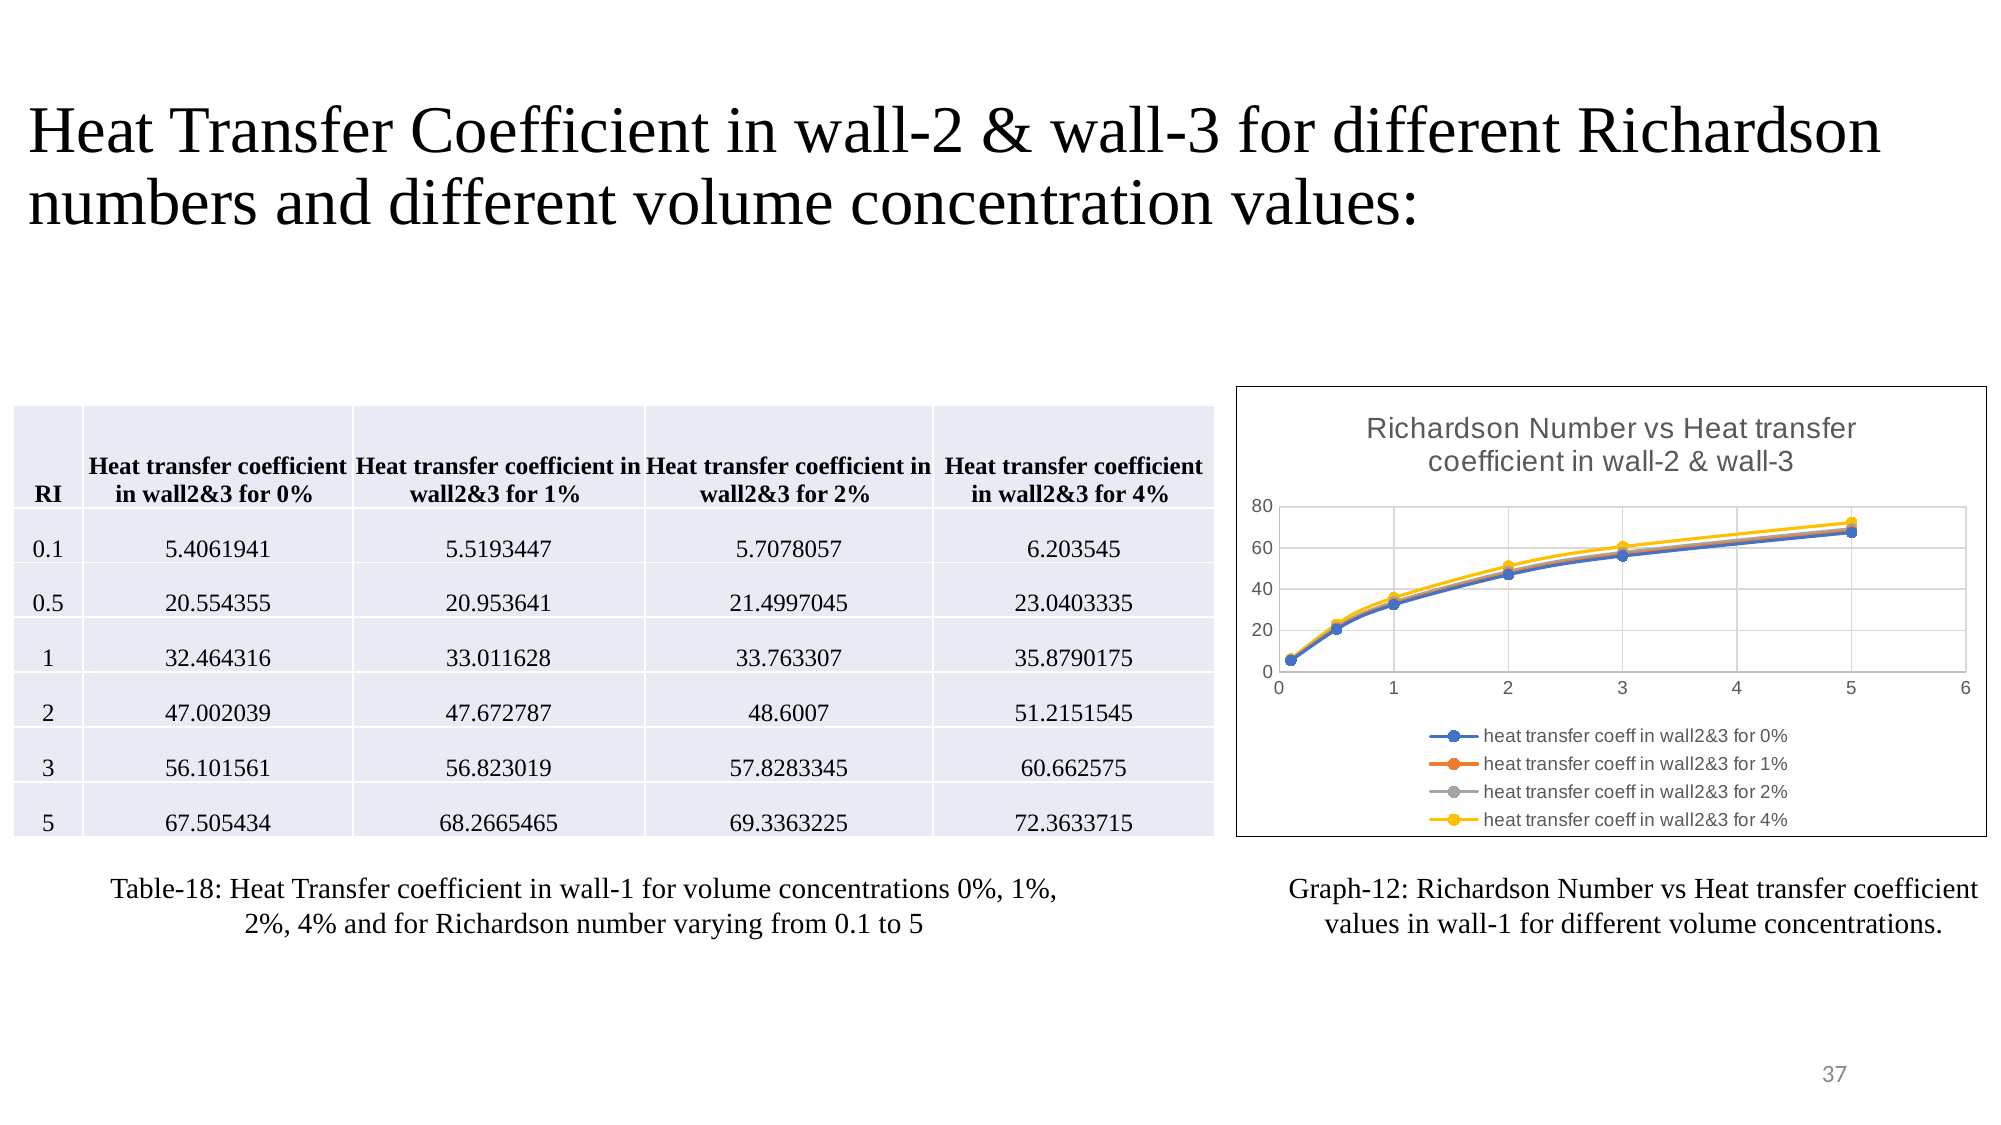

# Heat Transfer Coefficient in wall-2 & wall-3 for different Richardson numbers and different volume concentration values:

### Chart: Richardson Number vs Heat transfer coefficient in wall-2 & wall-3

| Category | heat transfer coeff in wall2&3 for 0%  | heat transfer coeff in wall2&3 for 1%  | heat transfer coeff in wall2&3 for 2%  | heat transfer coeff in wall2&3 for 4%  |
|---|---|---|---|---|
| RI | Heat transfer coefficient in wall2&3 for 0% | Heat transfer coefficient in wall2&3 for 1% | Heat transfer coefficient in wall2&3 for 2% | Heat transfer coefficient in wall2&3 for 4% |
| --- | --- | --- | --- | --- |
| 0.1 | 5.4061941 | 5.5193447 | 5.7078057 | 6.203545 |
| 0.5 | 20.554355 | 20.953641 | 21.4997045 | 23.0403335 |
| 1 | 32.464316 | 33.011628 | 33.763307 | 35.8790175 |
| 2 | 47.002039 | 47.672787 | 48.6007 | 51.2151545 |
| 3 | 56.101561 | 56.823019 | 57.8283345 | 60.662575 |
| 5 | 67.505434 | 68.2665465 | 69.3363225 | 72.3633715 |
Table-18: Heat Transfer coefficient in wall-1 for volume concentrations 0%, 1%, 2%, 4% and for Richardson number varying from 0.1 to 5
Graph-12: Richardson Number vs Heat transfer coefficient values in wall-1 for different volume concentrations.
37